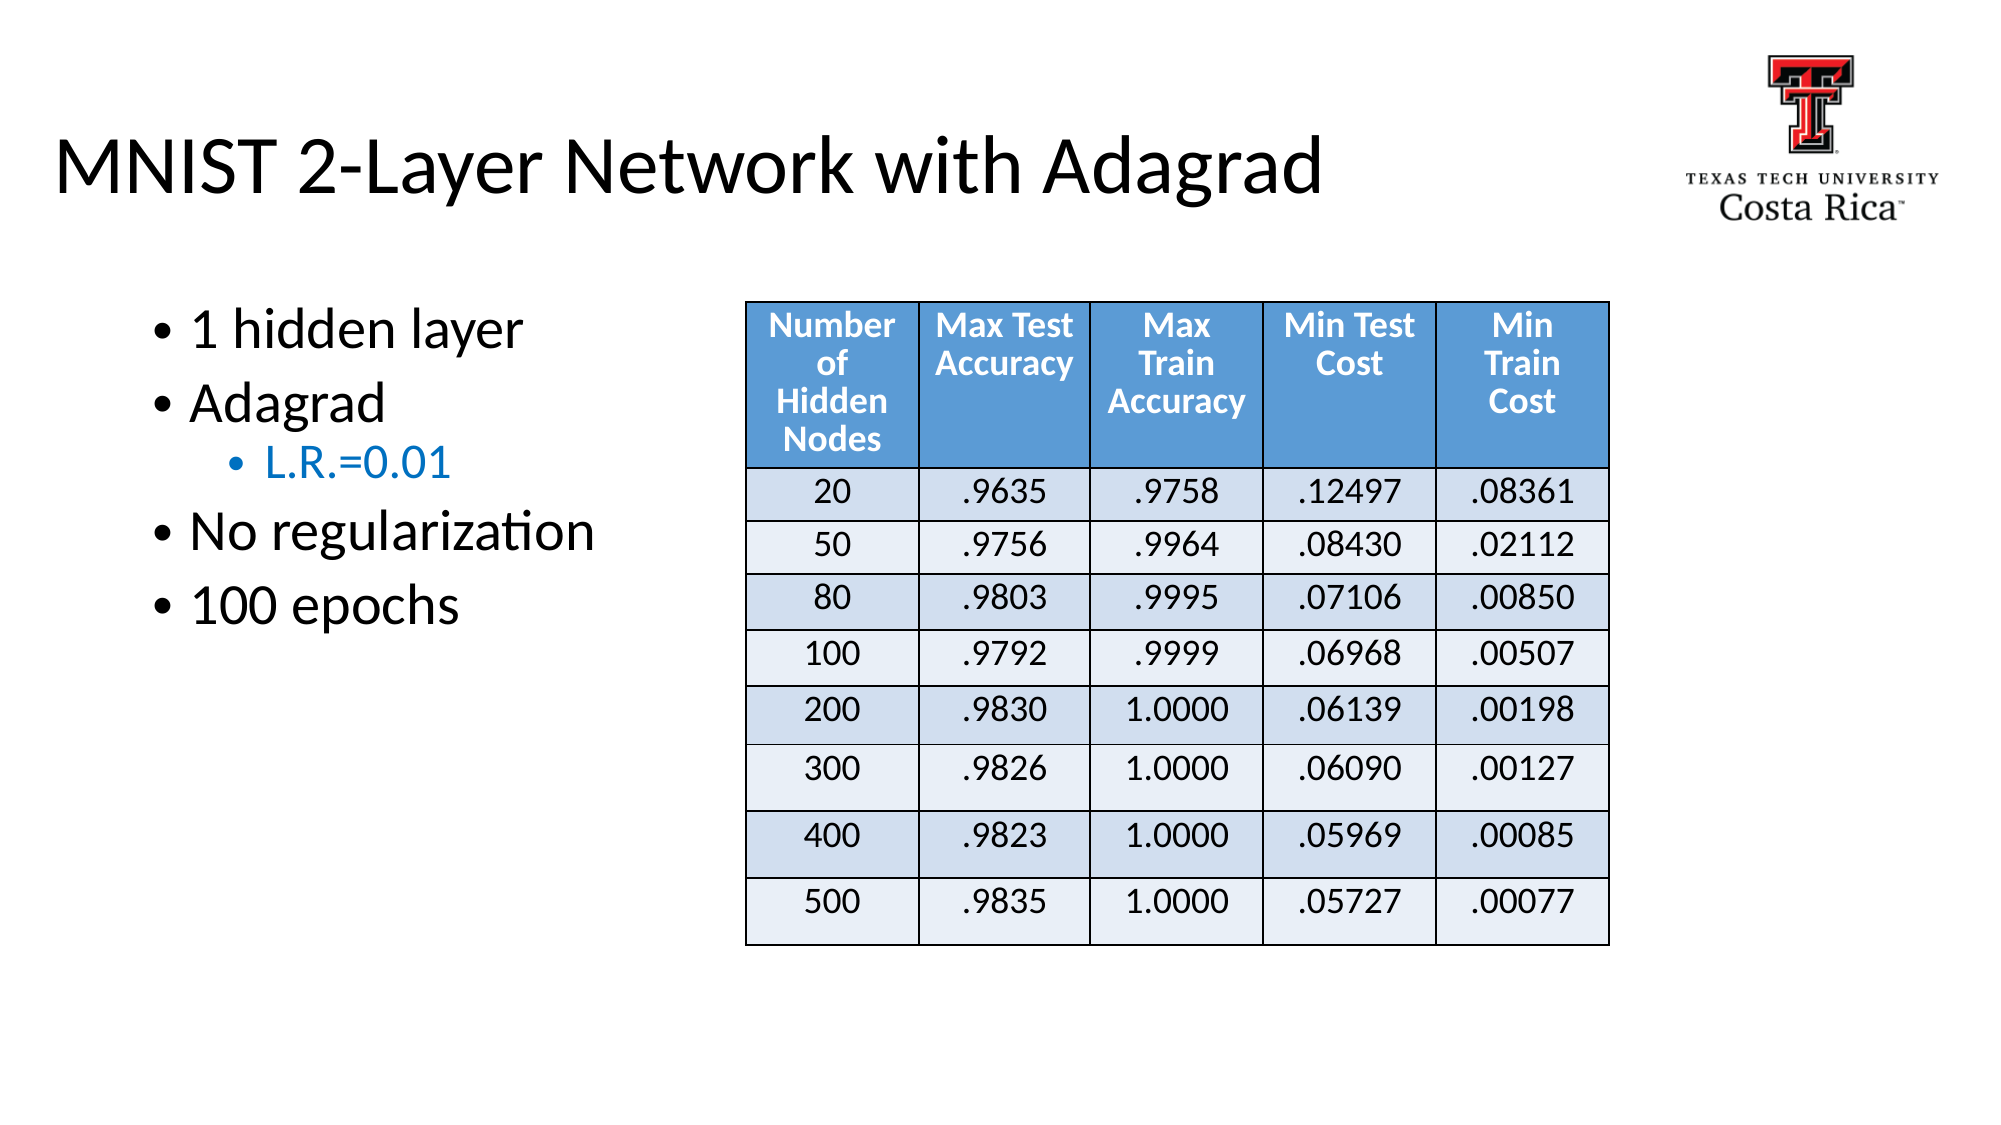

# MNIST 2-Layer Network with Adagrad
1 hidden layer
Adagrad
L.R.=0.01
No regularization
100 epochs

| Number of Hidden Nodes | Max Test Accuracy | Max Train Accuracy | Min Test Cost | Min Train Cost |
| --- | --- | --- | --- | --- |
| 20 | .9635 | .9758 | .12497 | .08361 |
| 50 | .9756 | .9964 | .08430 | .02112 |
| 80 | .9803 | .9995 | .07106 | .00850 |
| 100 | .9792 | .9999 | .06968 | .00507 |
| 200 | .9830 | 1.0000 | .06139 | .00198 |
| 300 | .9826 | 1.0000 | .06090 | .00127 |
| 400 | .9823 | 1.0000 | .05969 | .00085 |
| 500 | .9835 | 1.0000 | .05727 | .00077 |